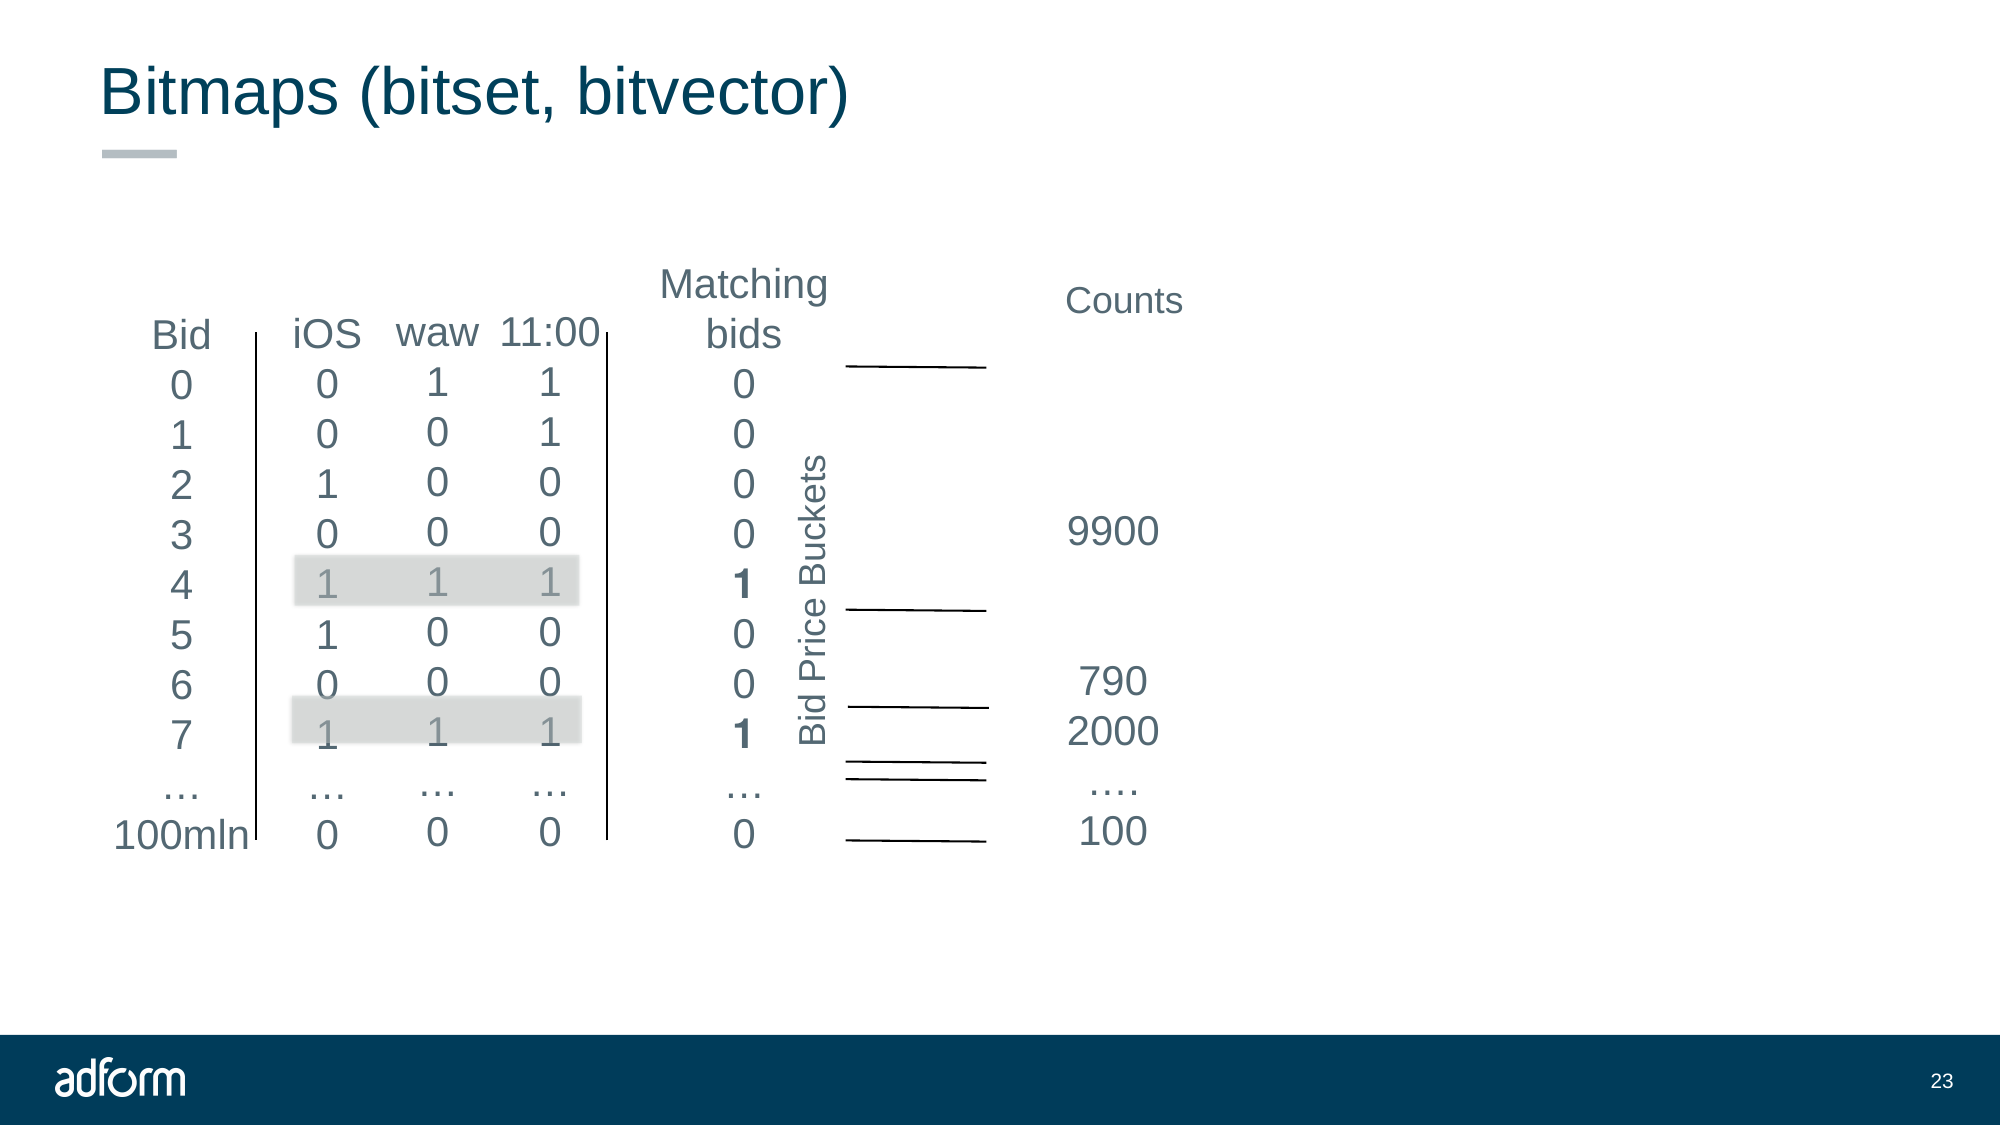

# Bitmaps (bitset, bitvector)

Matchingbids
0
0
0
0
1
0
0
1
…
0

Counts
waw
1
0
0
0
1
0
0
1
…
0
11:00
1
1
0
0
1
0
0
1
…
0
iOS
0
0
1
0
1
1
0
1
…
0
Bid
0
1
2
3
4
5
6
7
…
100mln

9900

790
2000
….
100

Bid Price Buckets

23